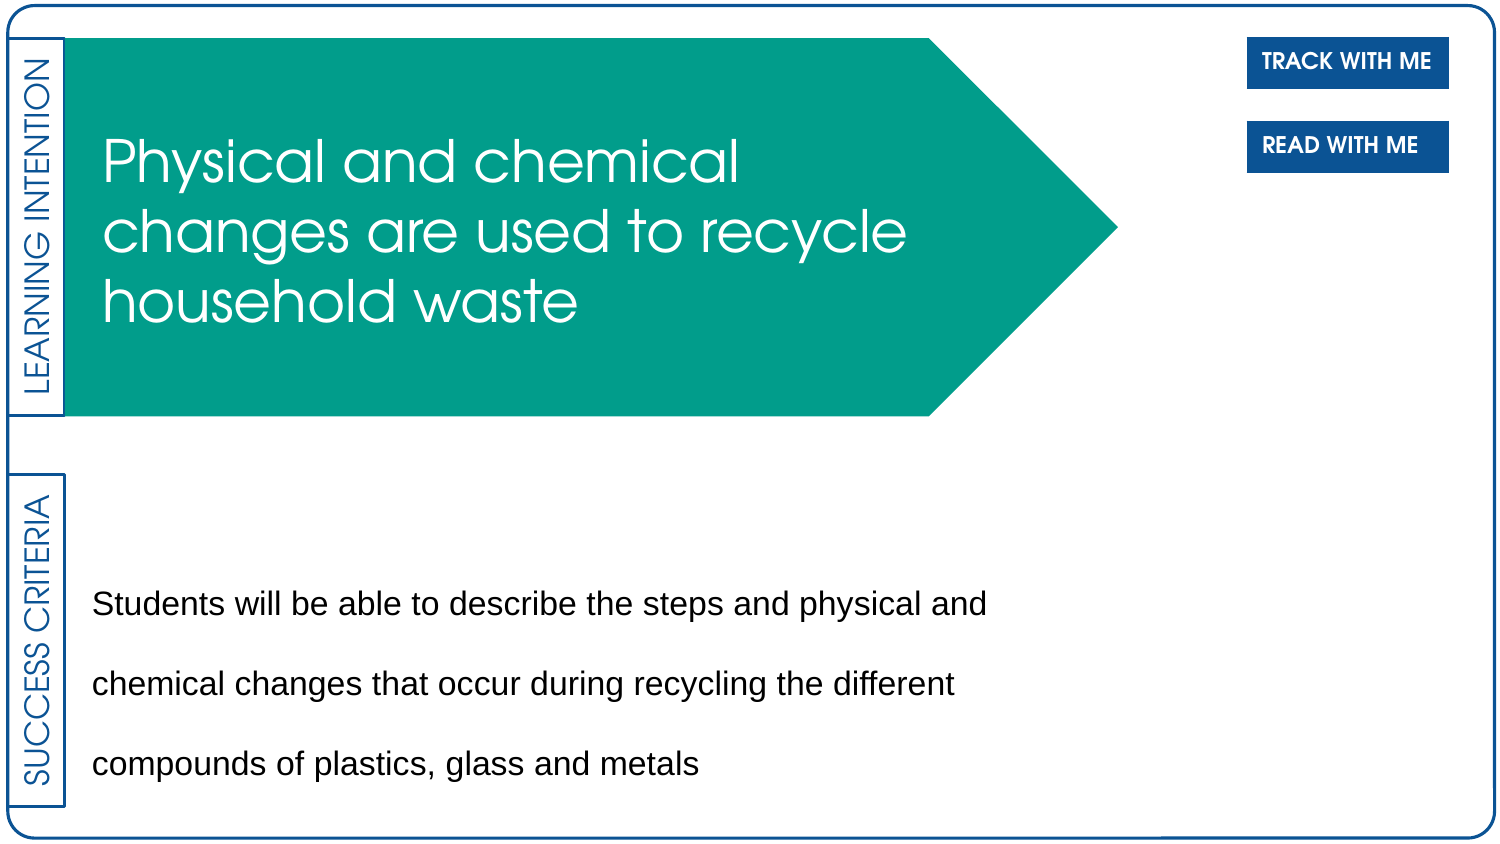

| TRACK WITH ME |
| --- |
# Physical and chemical changes are used to recycle household waste
| READ WITH ME |
| --- |

Students will be able to describe the steps and physical and chemical changes that occur during recycling the different compounds of plastics, glass and metals